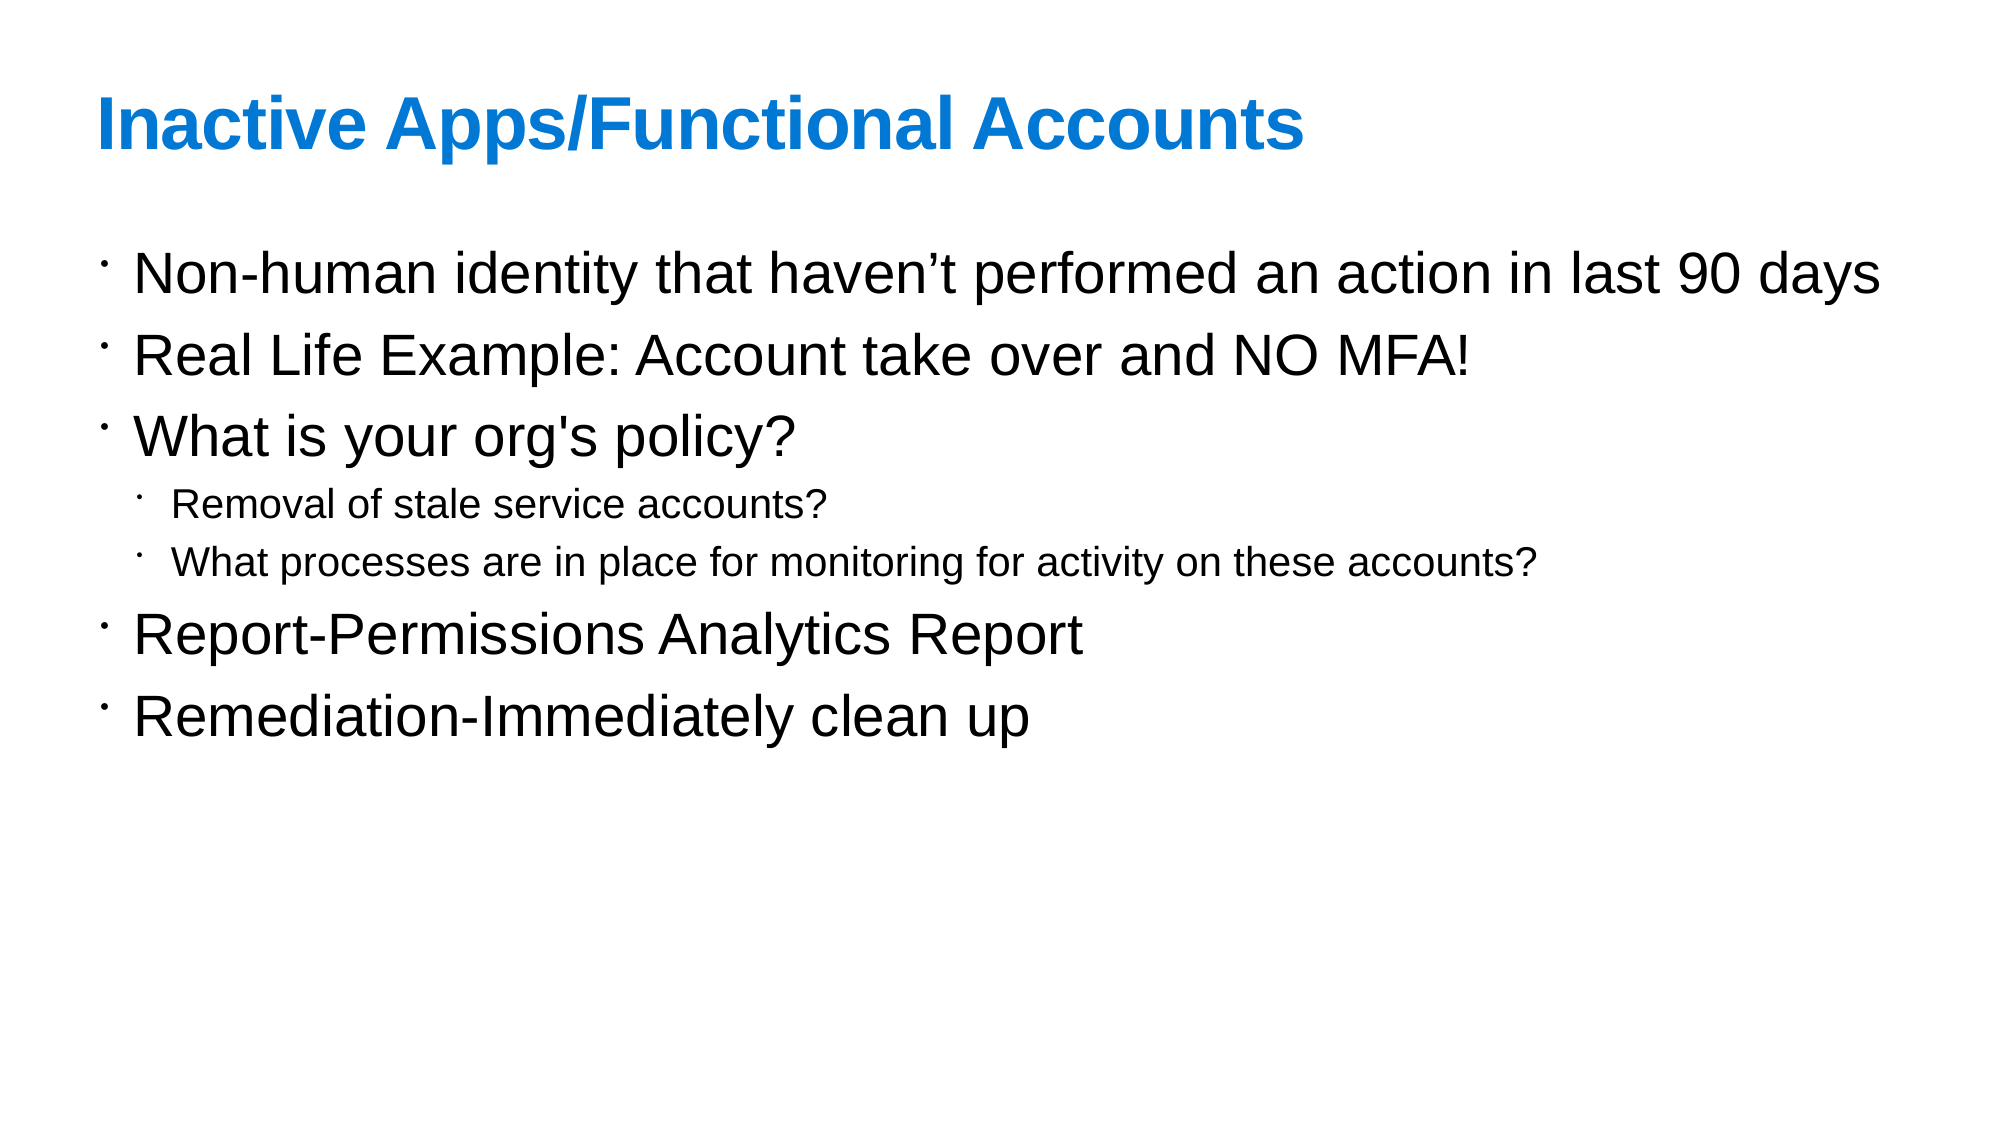

# Inactive Apps/Functional Accounts
Non-human identity that haven’t performed an action in last 90 days
Real Life Example: Account take over and NO MFA!
What is your org's policy?
Removal of stale service accounts?
What processes are in place for monitoring for activity on these accounts?
Report-Permissions Analytics Report
Remediation-Immediately clean up